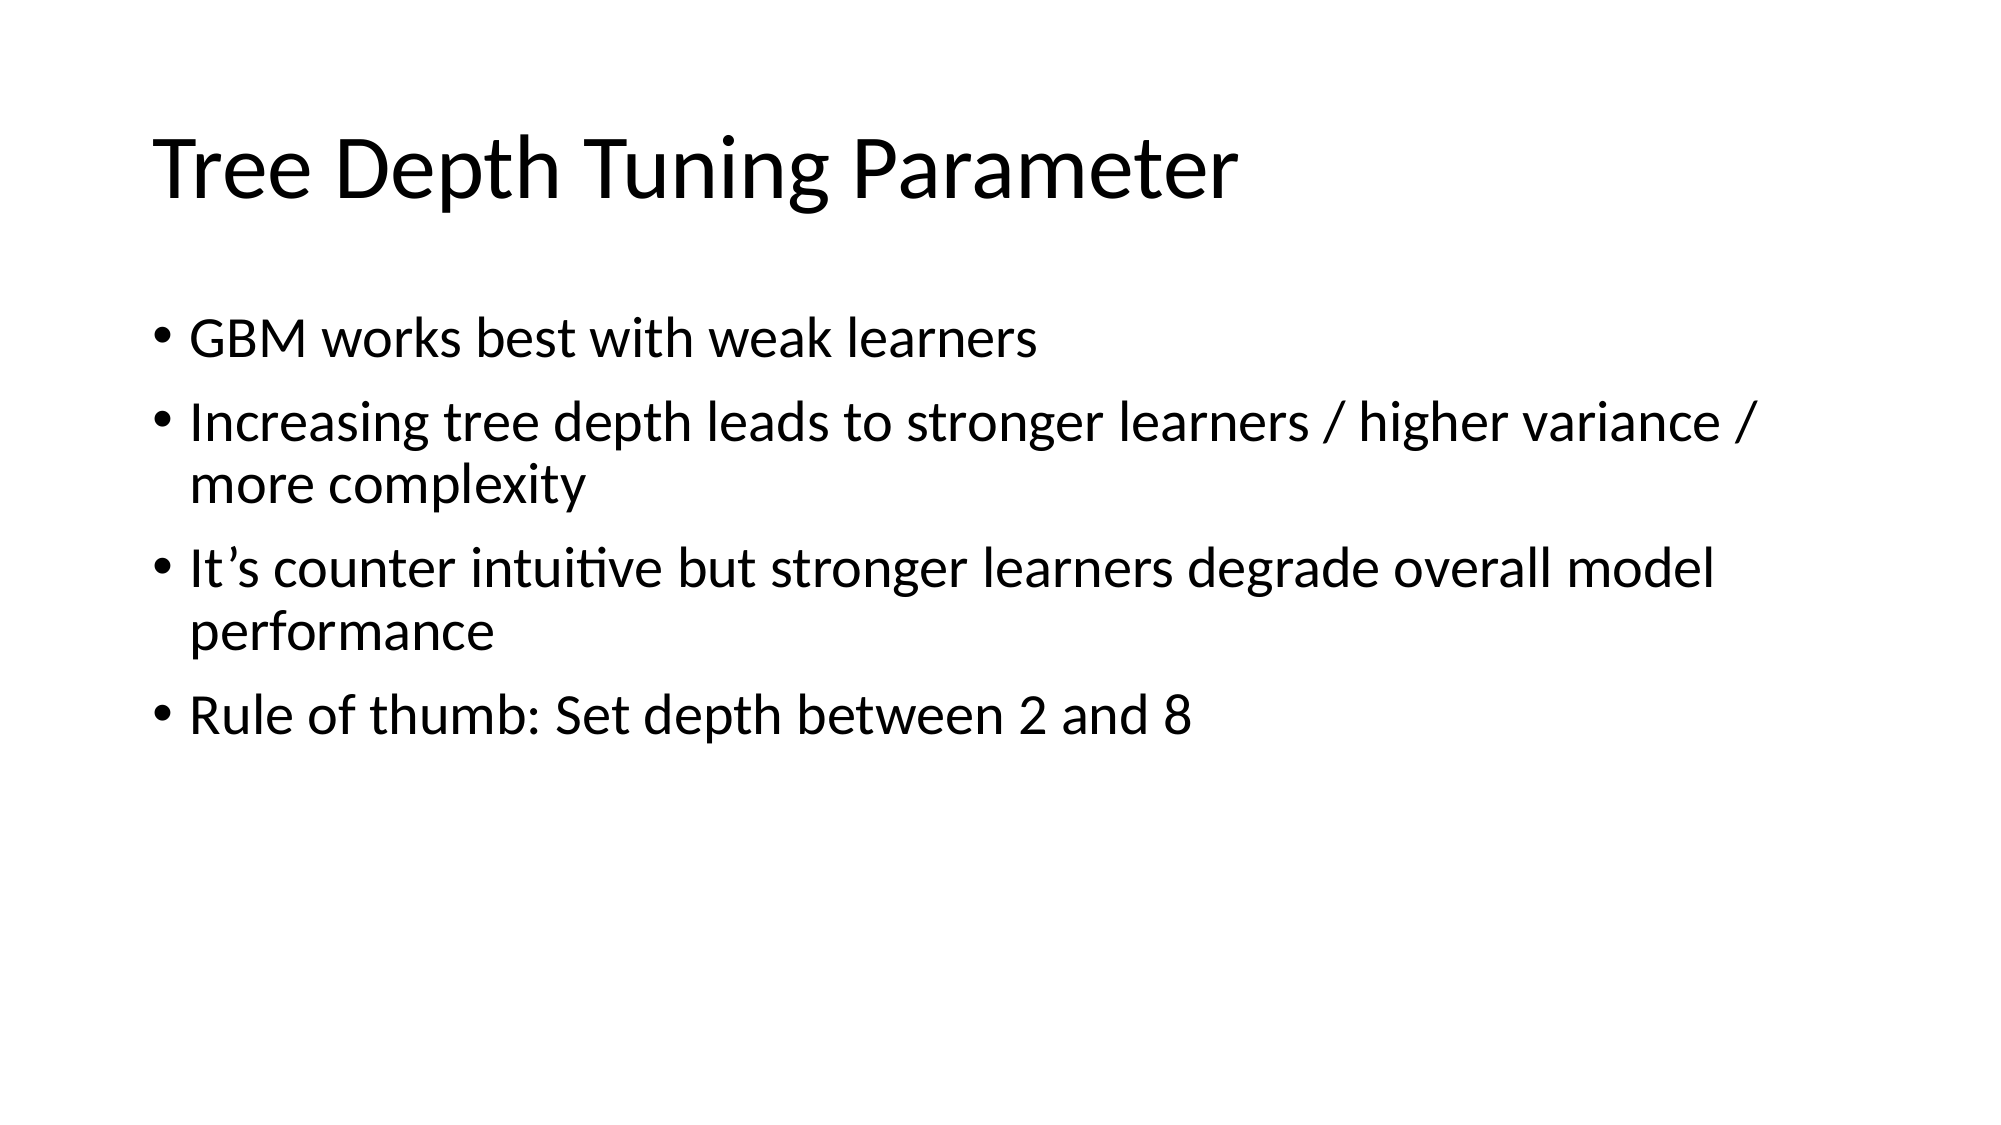

# Tree Depth Tuning Parameter
GBM works best with weak learners
Increasing tree depth leads to stronger learners / higher variance / more complexity
It’s counter intuitive but stronger learners degrade overall model performance
Rule of thumb: Set depth between 2 and 8